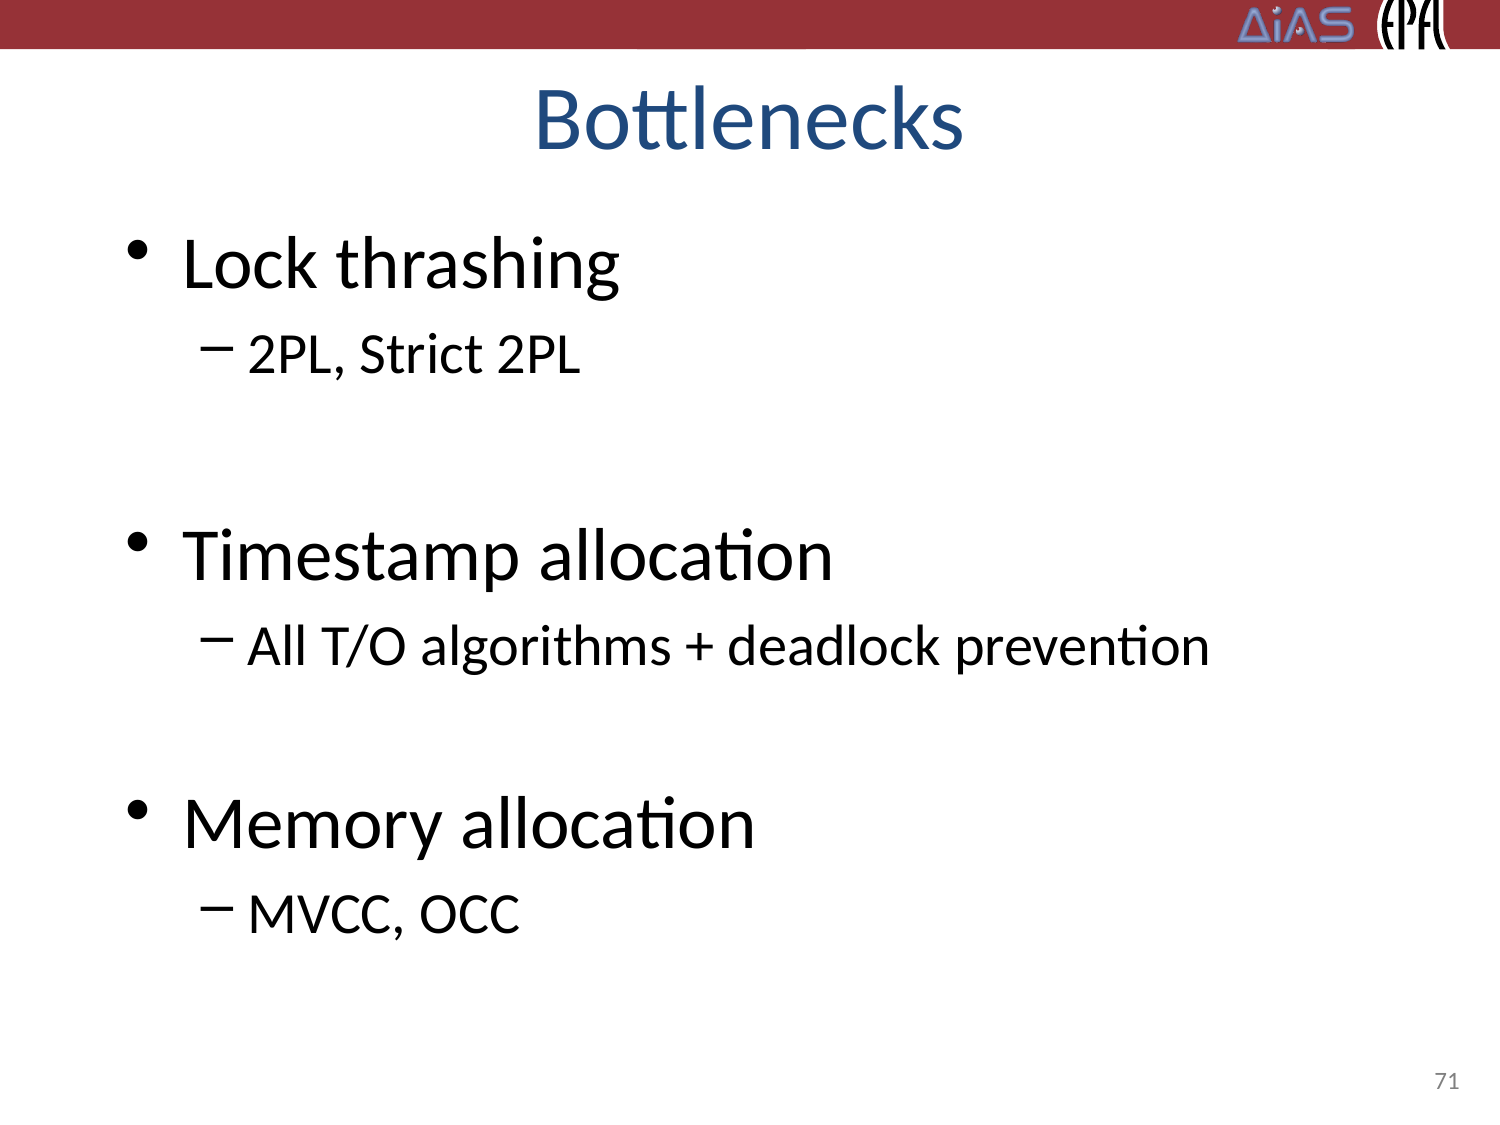

# Bottlenecks
Lock thrashing
2PL, Strict 2PL

Timestamp allocation
All T/O algorithms + deadlock prevention

Memory allocation
MVCC, OCC

71